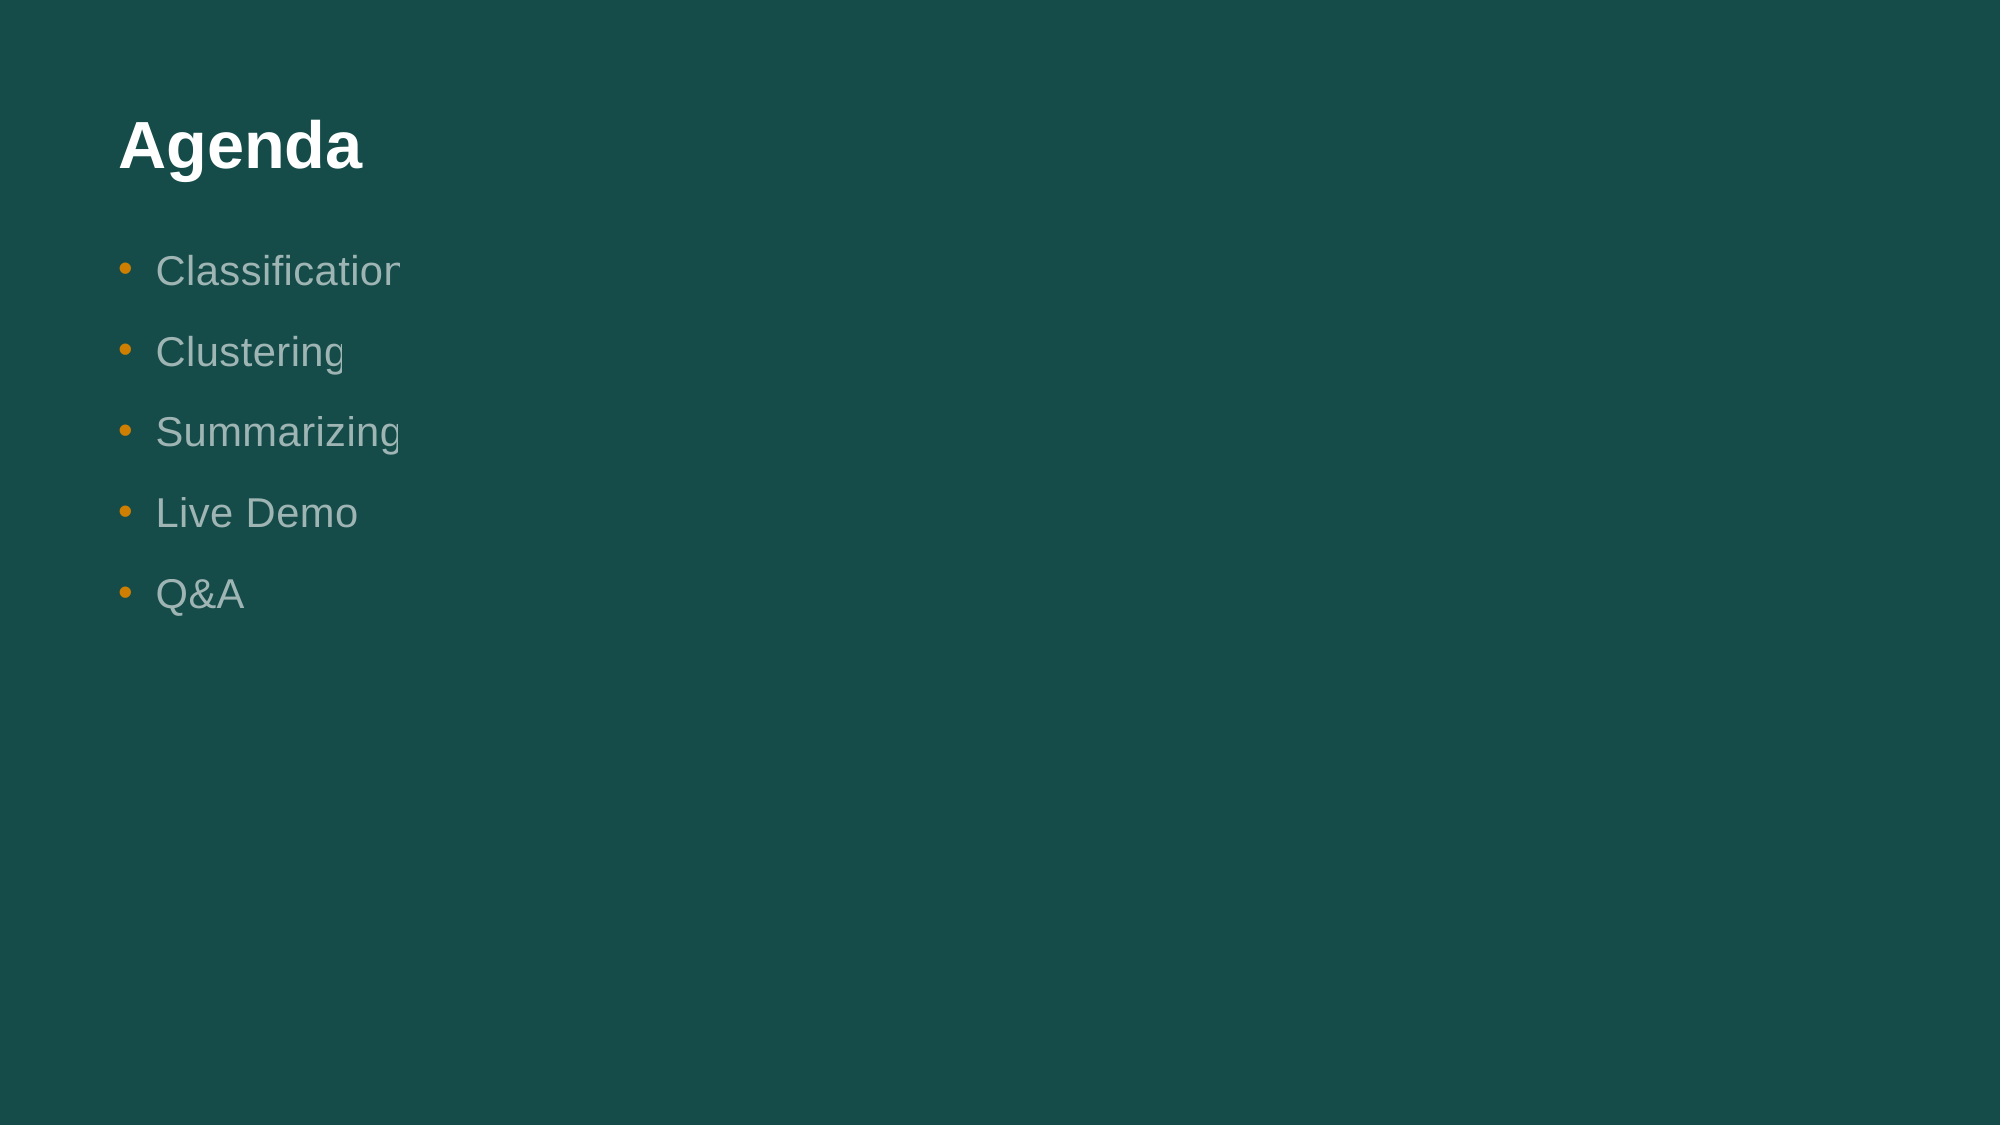

# Agenda
Classification
Clustering
Summarizing
Live Demo
Q&A